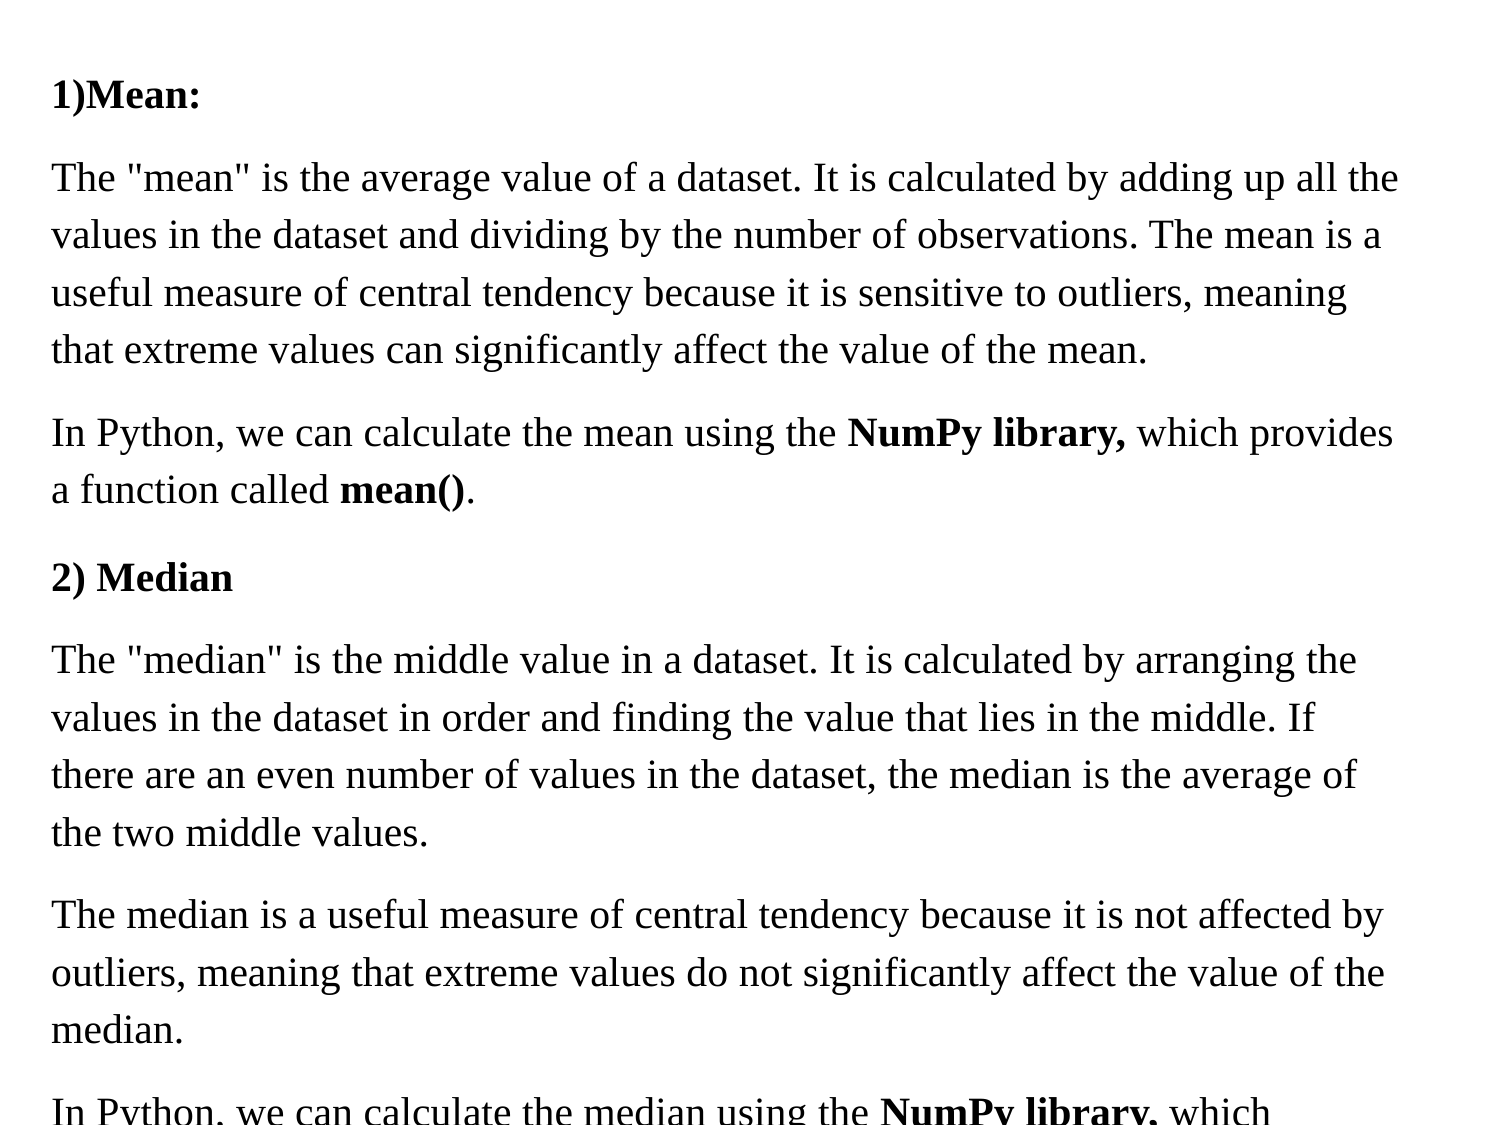

1)Mean:
The "mean" is the average value of a dataset. It is calculated by adding up all the values in the dataset and dividing by the number of observations. The mean is a useful measure of central tendency because it is sensitive to outliers, meaning that extreme values can significantly affect the value of the mean.
In Python, we can calculate the mean using the NumPy library, which provides a function called mean().
2) Median
The "median" is the middle value in a dataset. It is calculated by arranging the values in the dataset in order and finding the value that lies in the middle. If there are an even number of values in the dataset, the median is the average of the two middle values.
The median is a useful measure of central tendency because it is not affected by outliers, meaning that extreme values do not significantly affect the value of the median.
In Python, we can calculate the median using the NumPy library, which provides a function called median().